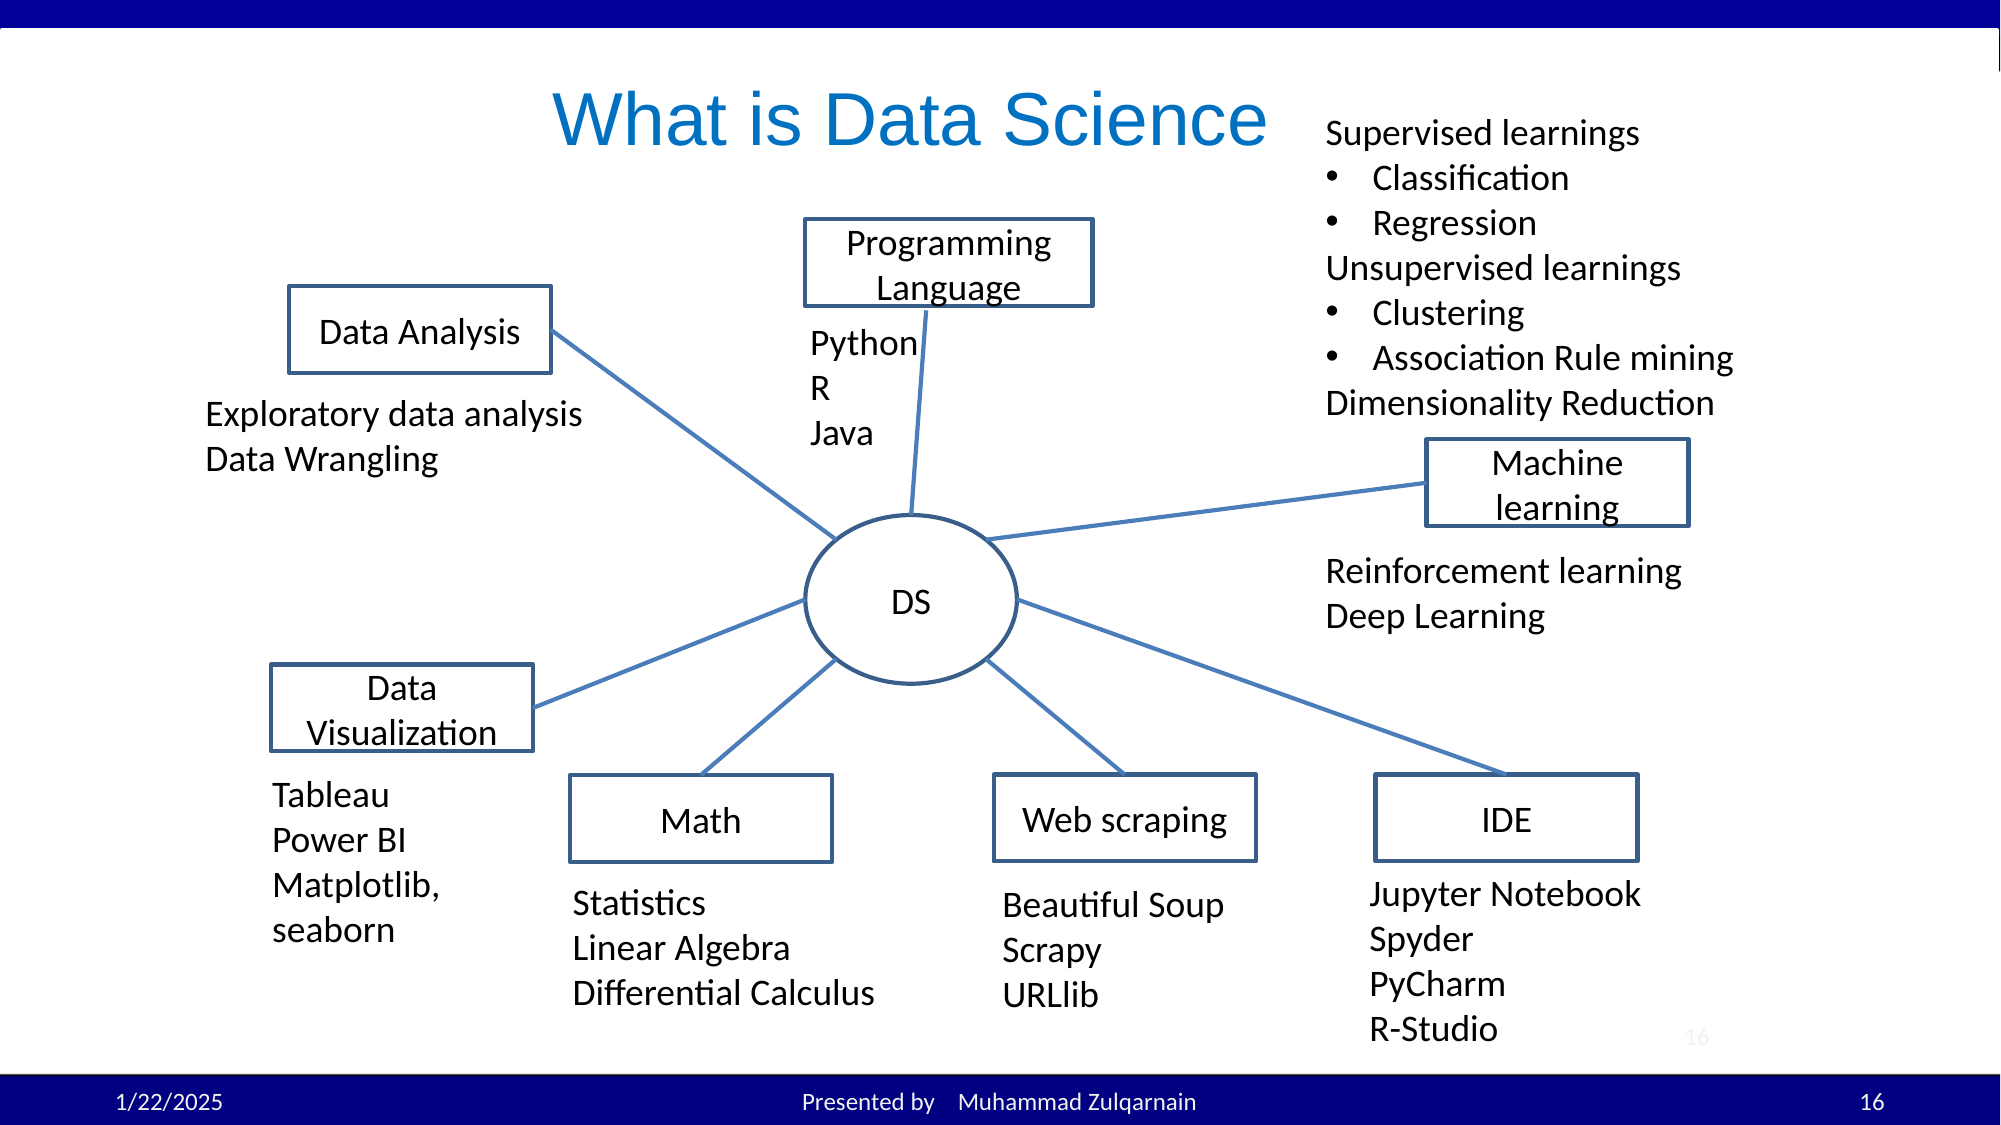

# What is Data Science
Supervised learnings
Classification
Regression
Unsupervised learnings
Clustering
Association Rule mining
Dimensionality Reduction
Machine learning
Reinforcement learning
Deep Learning
Programming Language
Python
R
Java
Data Analysis
Exploratory data analysis
Data Wrangling
DS
Data Visualization
Tableau
Power BI
Matplotlib, seaborn
Web scraping
Beautiful Soup
Scrapy
URLlib
IDE
Jupyter Notebook
Spyder
PyCharm
R-Studio
Math
Statistics
Linear Algebra
Differential Calculus
16
1/22/2025
Presented by    Muhammad Zulqarnain
16